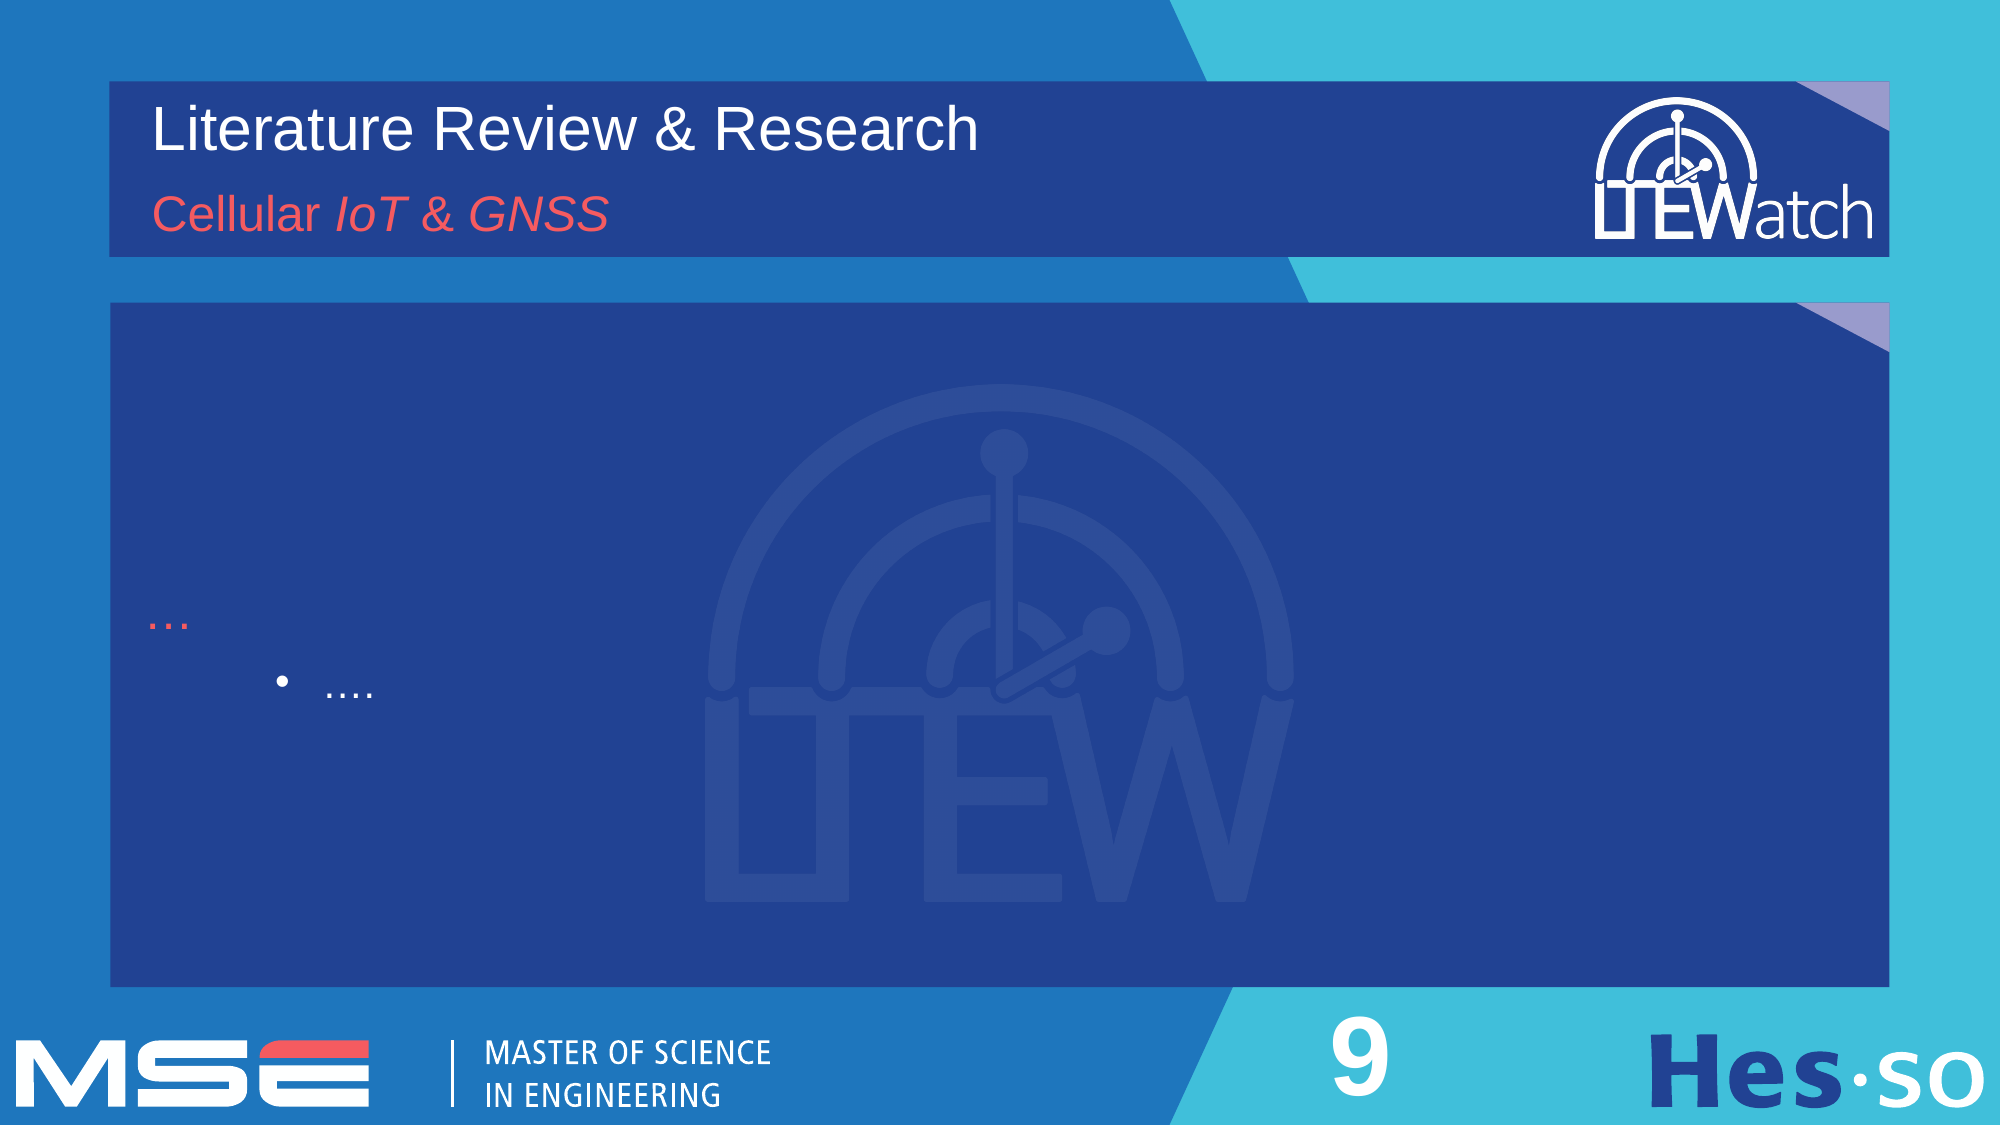

Literature Review & Research
Cellular IoT & GNSS
…
….
9